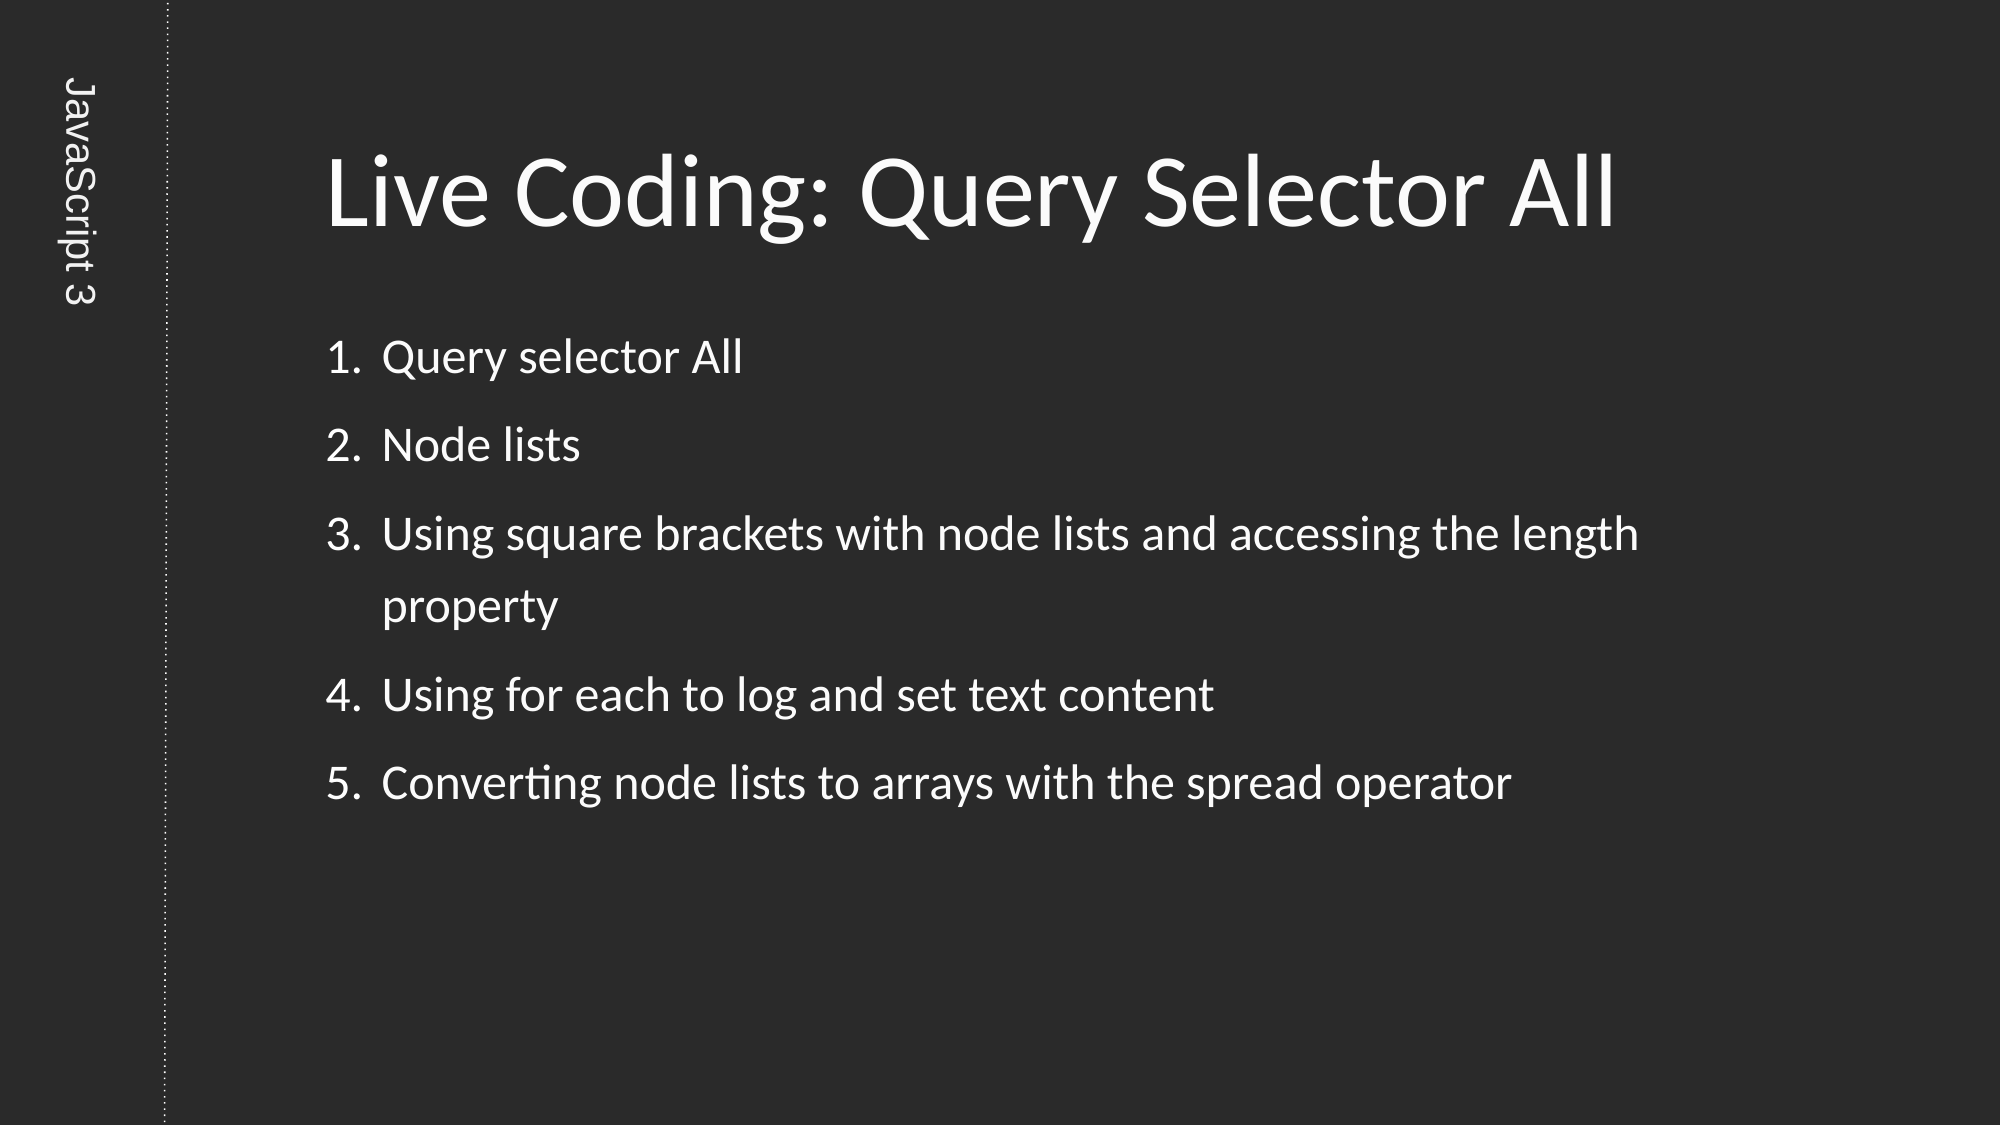

# Live Coding: Query Selector All
Query selector All
Node lists
Using square brackets with node lists and accessing the length property
Using for each to log and set text content
Converting node lists to arrays with the spread operator